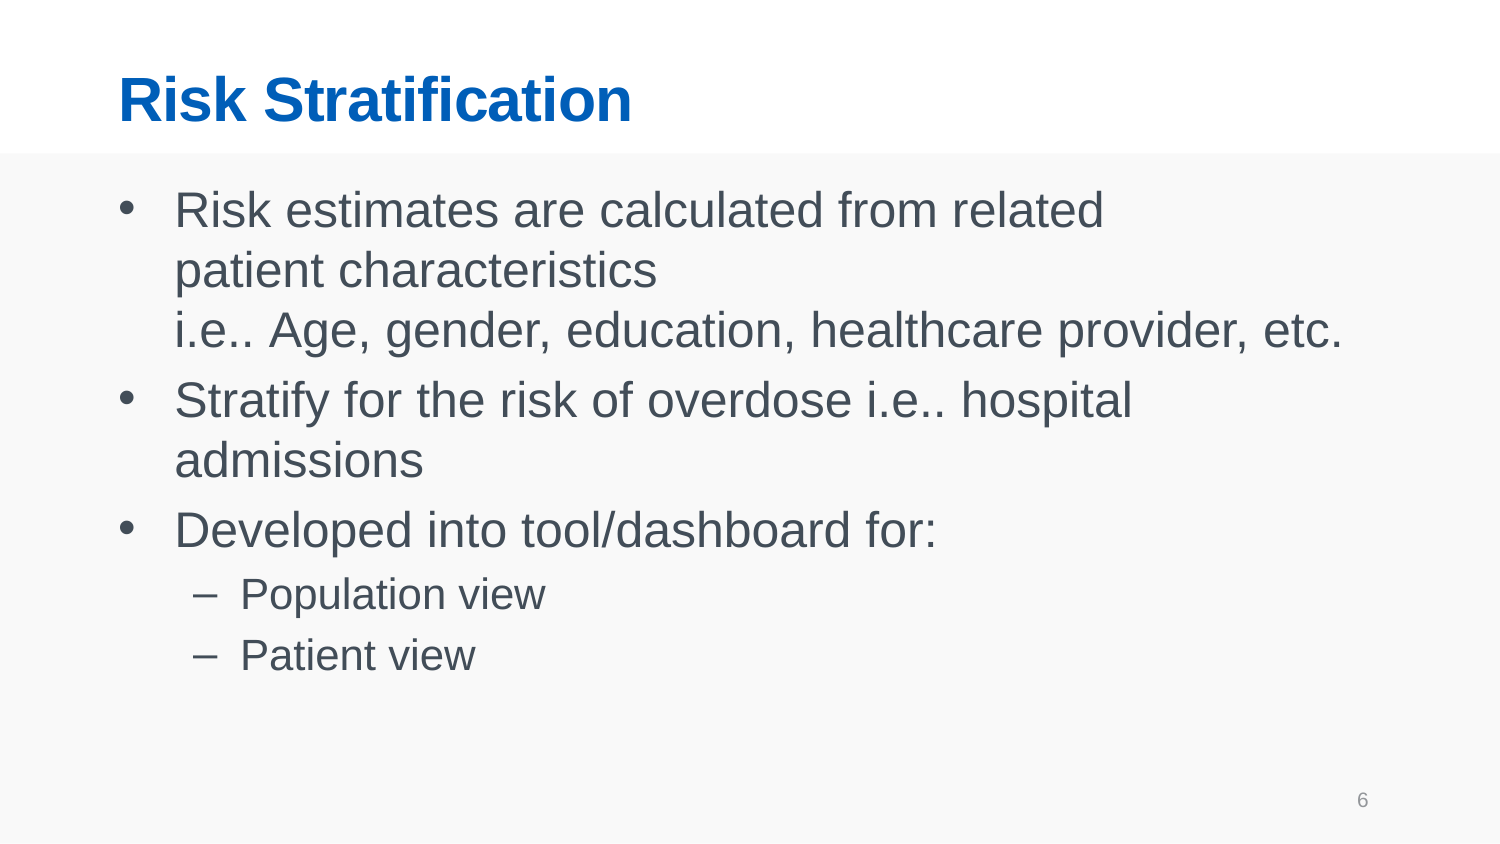

# Risk Stratification
Risk estimates are calculated from related patient characteristics i.e.. Age, gender, education, healthcare provider, etc.
Stratify for the risk of overdose i.e.. hospital admissions
Developed into tool/dashboard for:
Population view
Patient view

6